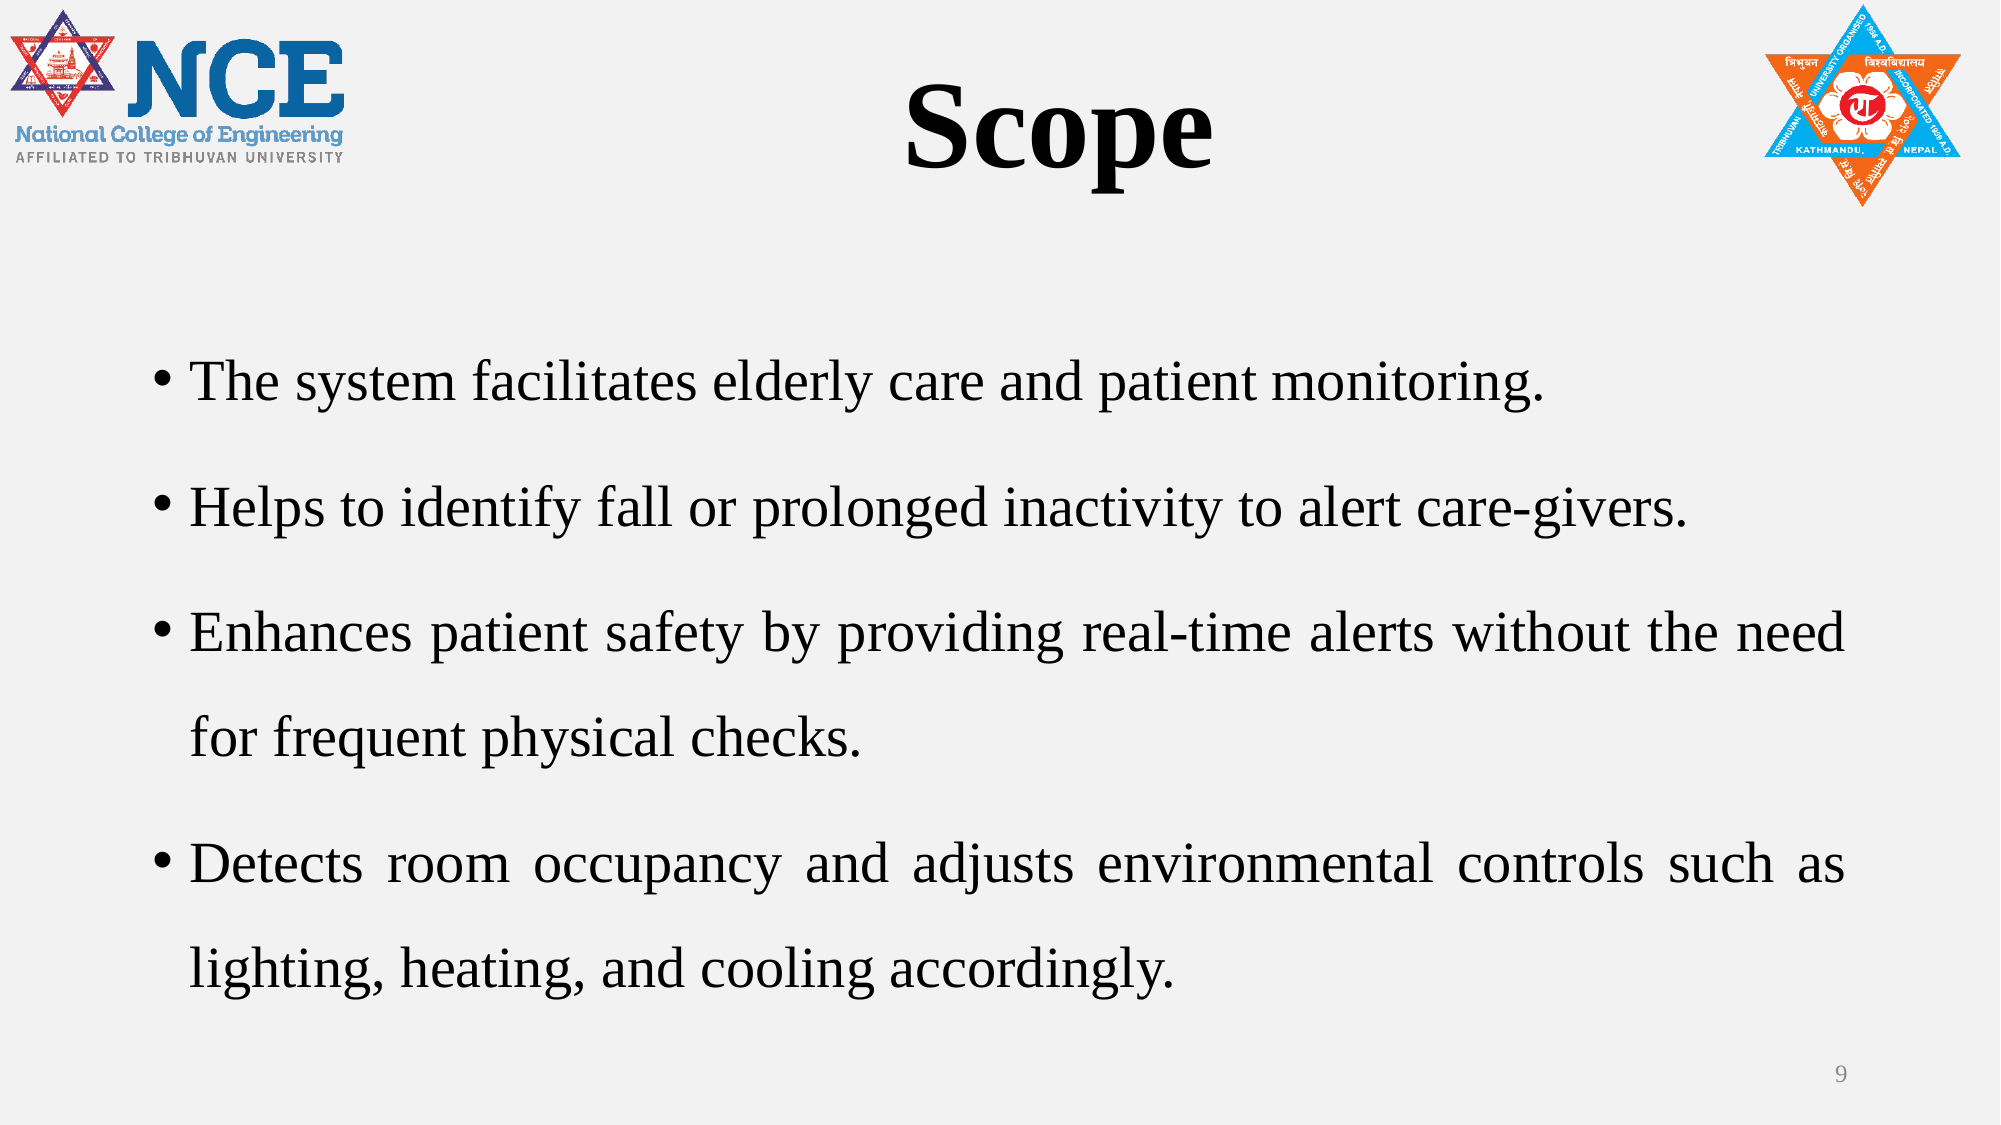

# Scope
The system facilitates elderly care and patient monitoring.
Helps to identify fall or prolonged inactivity to alert care-givers.
Enhances patient safety by providing real-time alerts without the need for frequent physical checks.
Detects room occupancy and adjusts environmental controls such as lighting, heating, and cooling accordingly.
9